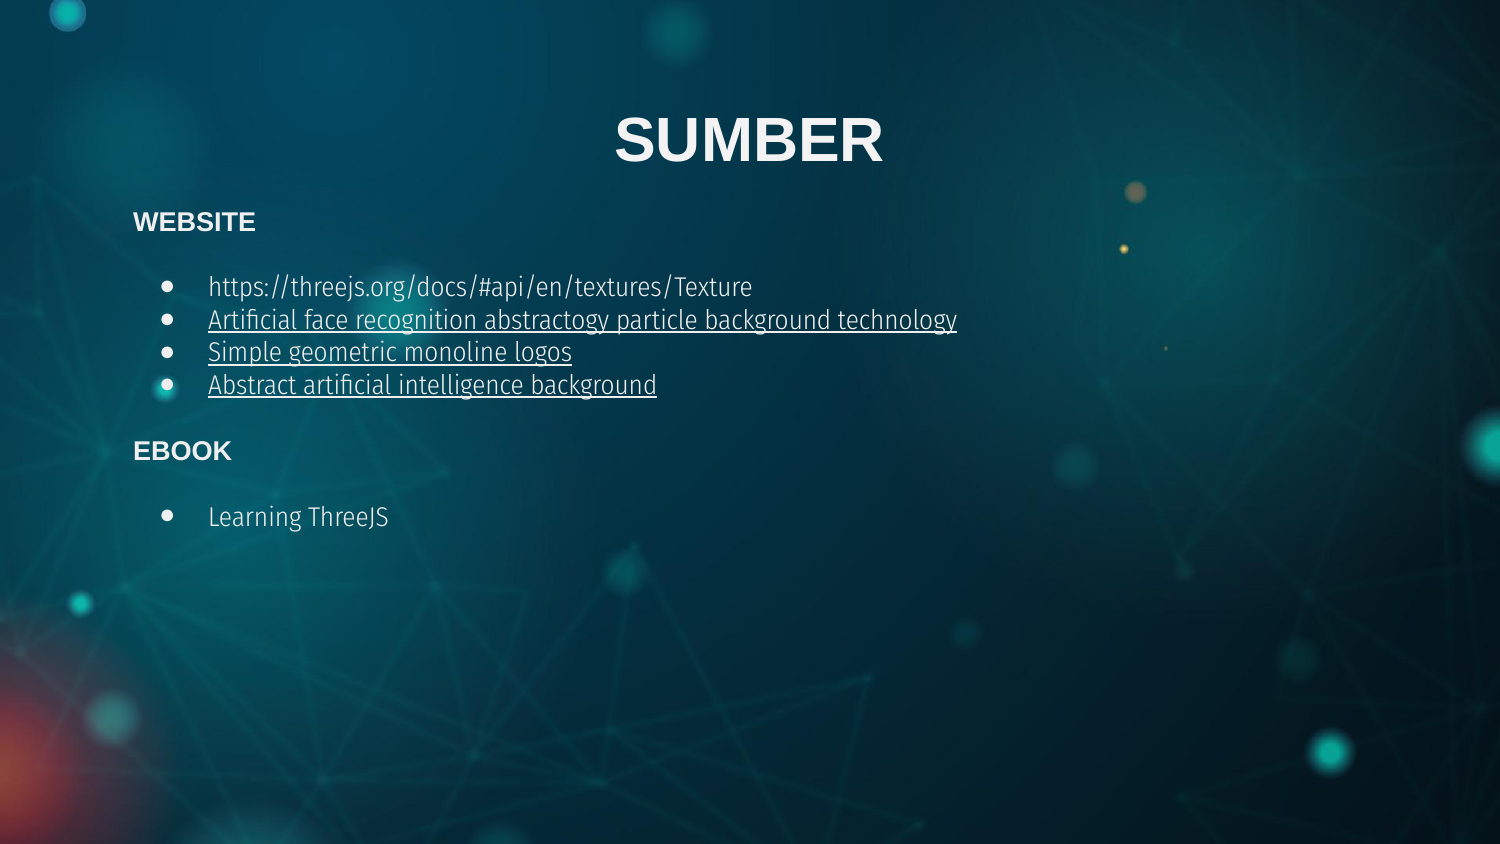

# SUMBER
WEBSITE
https://threejs.org/docs/#api/en/textures/Texture
Artificial face recognition abstractogy particle background technology
Simple geometric monoline logos
Abstract artificial intelligence background
EBOOK
Learning ThreeJS